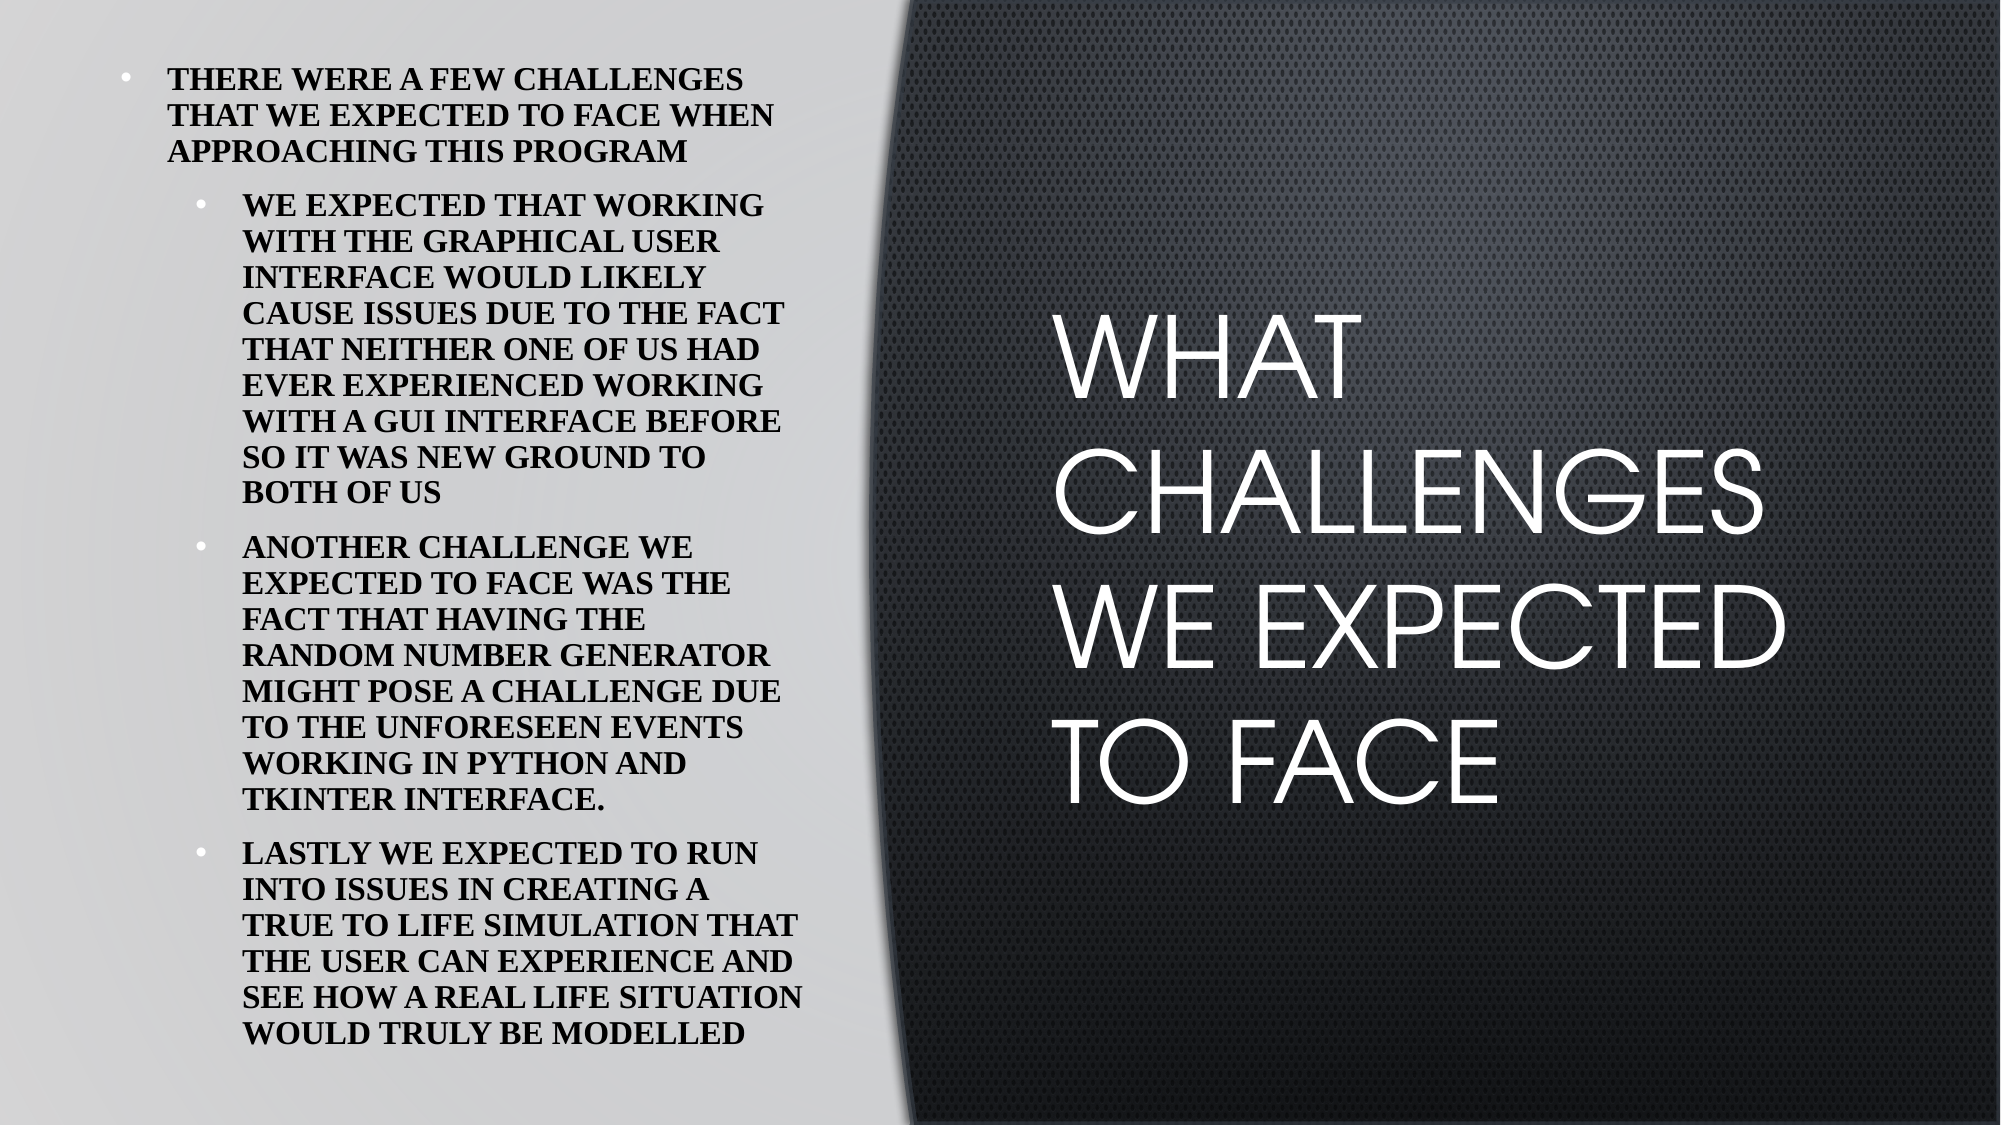

There were a few challenges that we expected to face when approaching this program
We expected that working with the graphical user interface would likely cause issues due to the fact that neither one of us had ever experienced working with a GUI interface before so it was new ground to both of us
Another challenge we expected to face was the fact that having the random number generator might pose a challenge due to the unforeseen events working in python and tkinter interface.
Lastly we expected to run into issues in creating a true to life simulation that the user can experience and see how a real life situation would truly be modelled
What challenges we expected to face